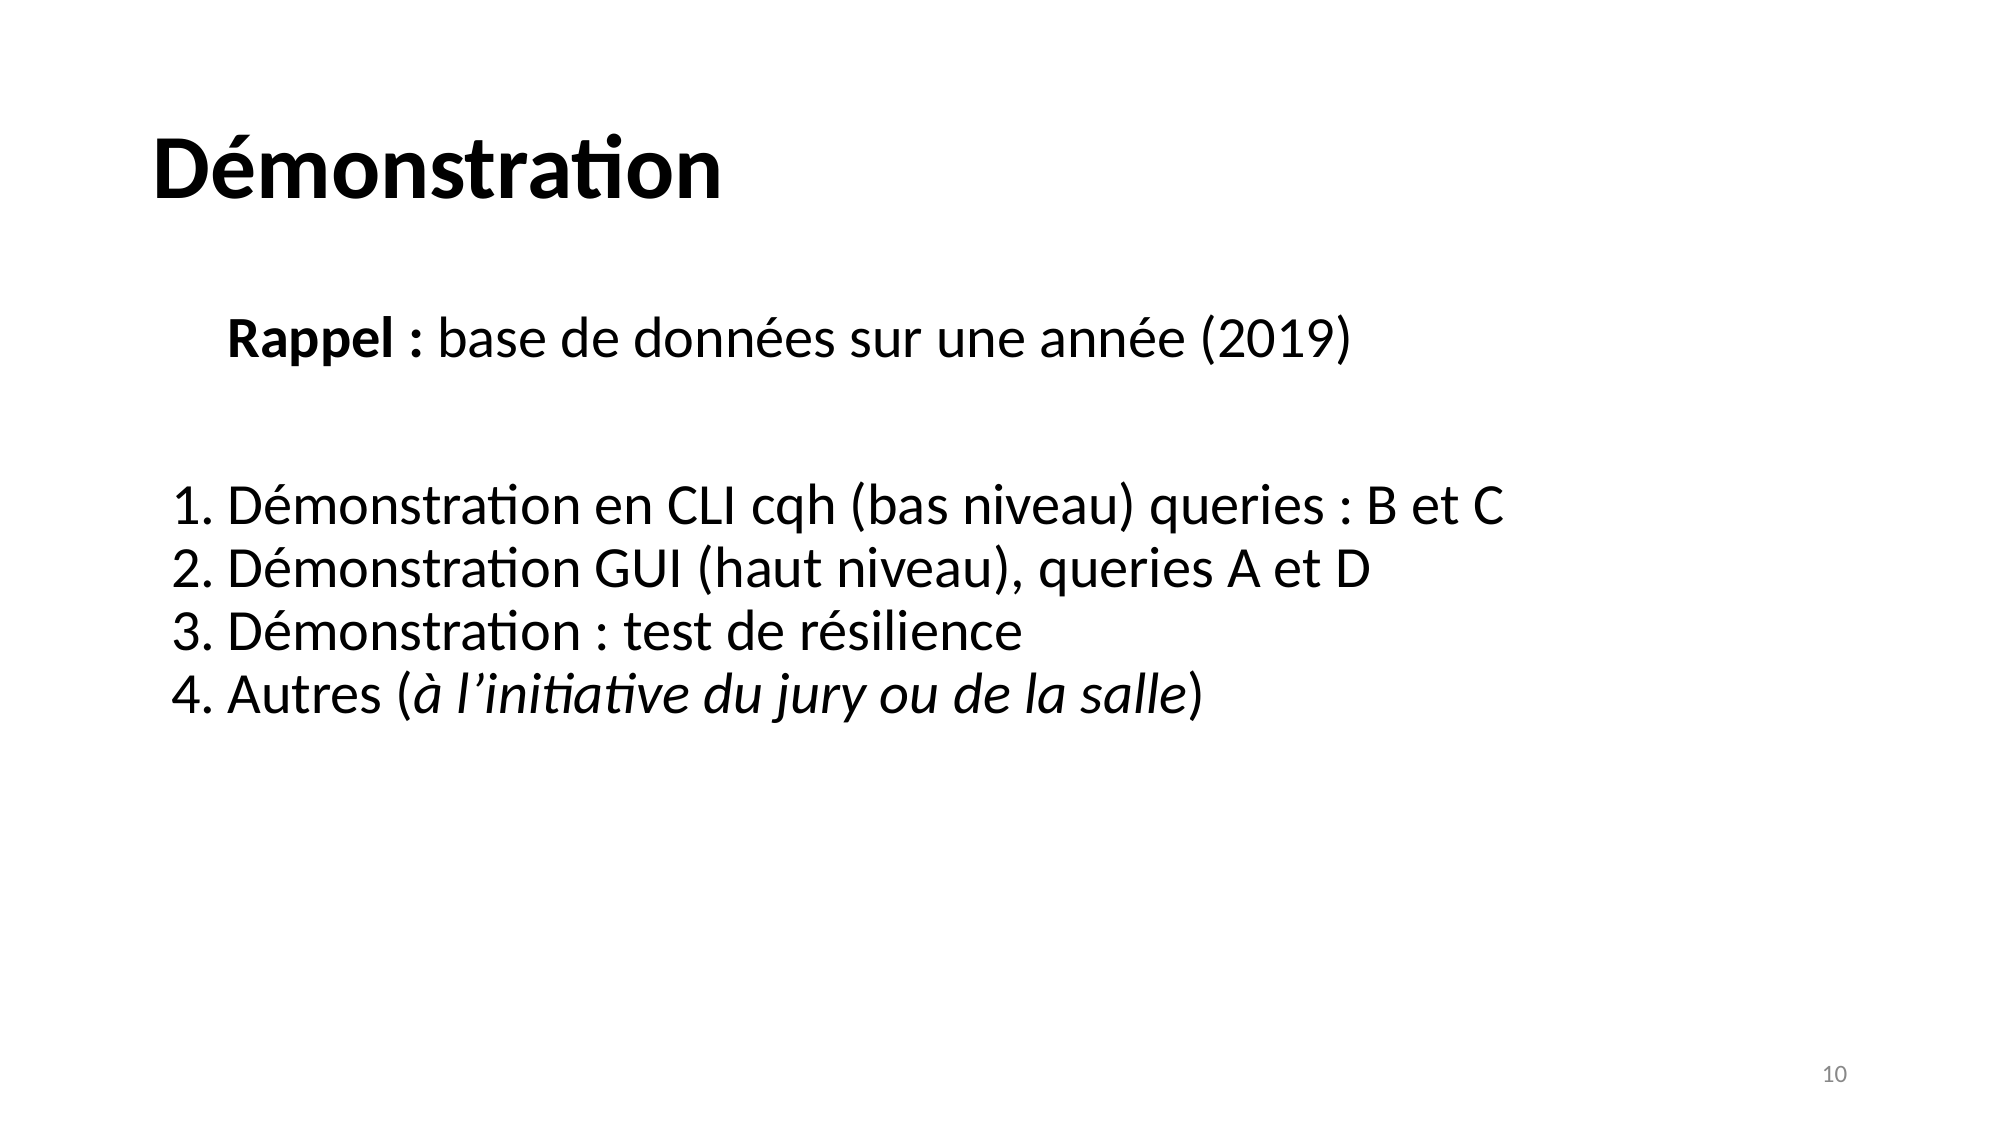

# Démonstration
Rappel : base de données sur une année (2019)

Démonstration en CLI cqh (bas niveau) queries : B et C
Démonstration GUI (haut niveau), queries A et D
Démonstration : test de résilience
Autres (à l’initiative du jury ou de la salle)
10